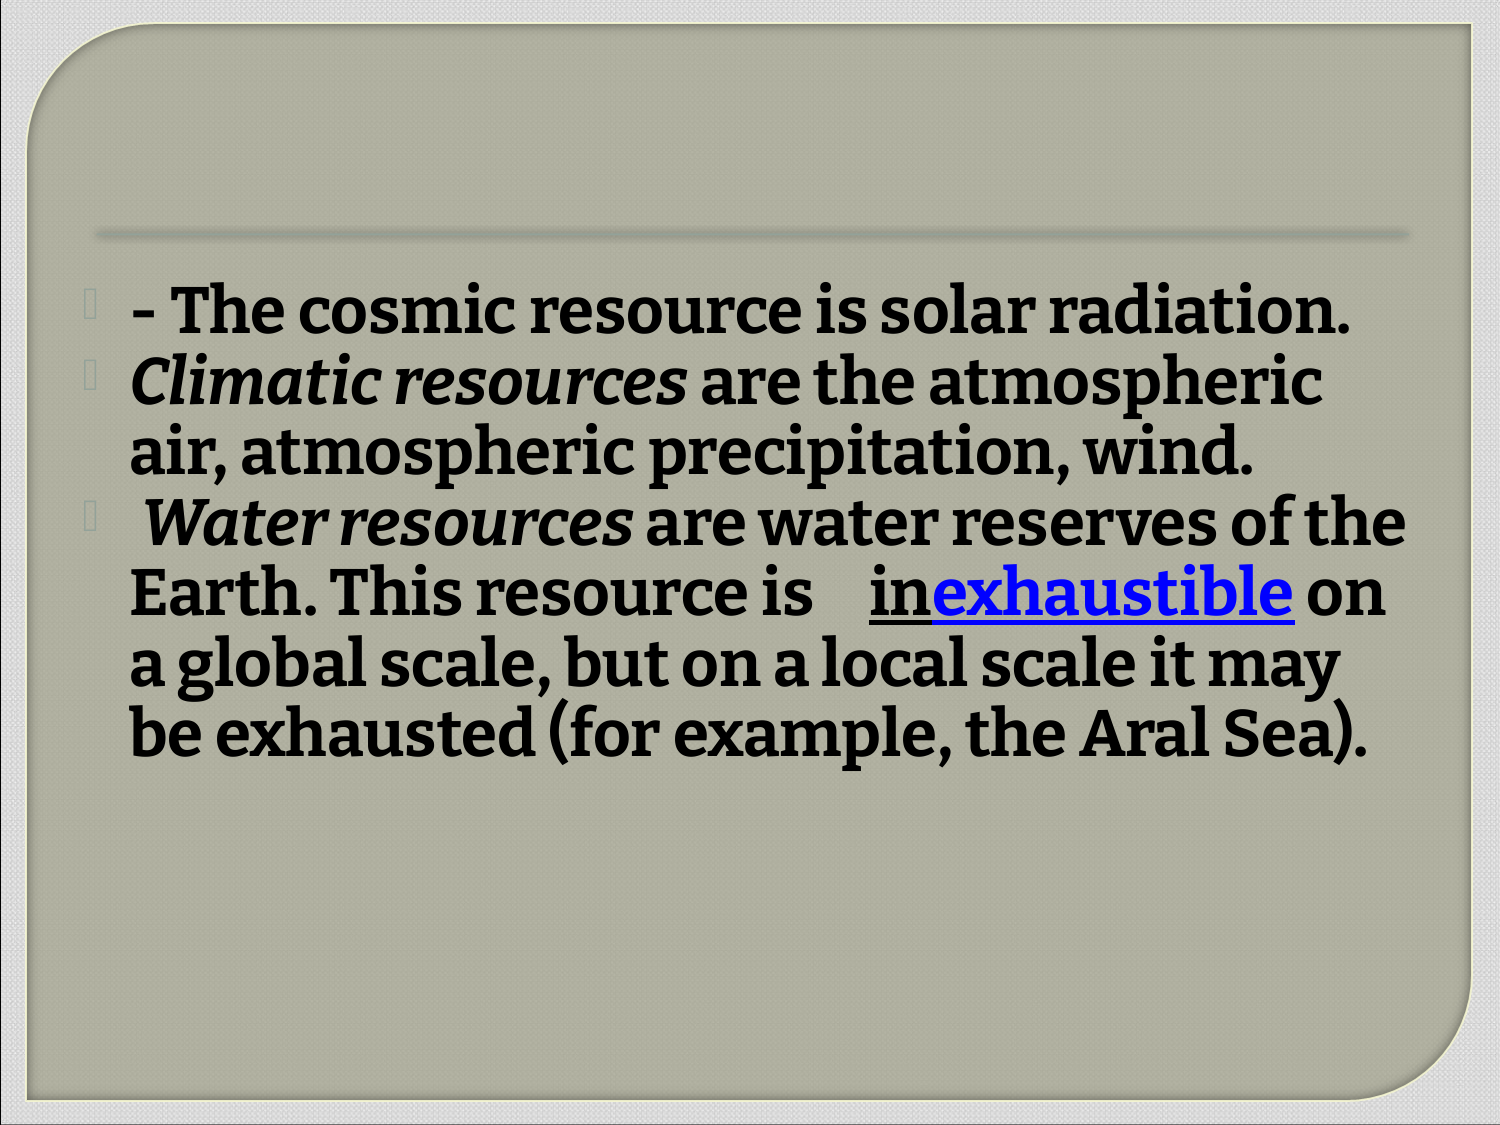

- The cosmic resource is solar radiation.
Climatic resources are the atmospheric air, atmospheric precipitation, wind.
 Water resources are water reserves of the Earth. This resource is    inexhaustible on a global scale, but on a local scale it may be exhausted (for example, the Aral Sea).